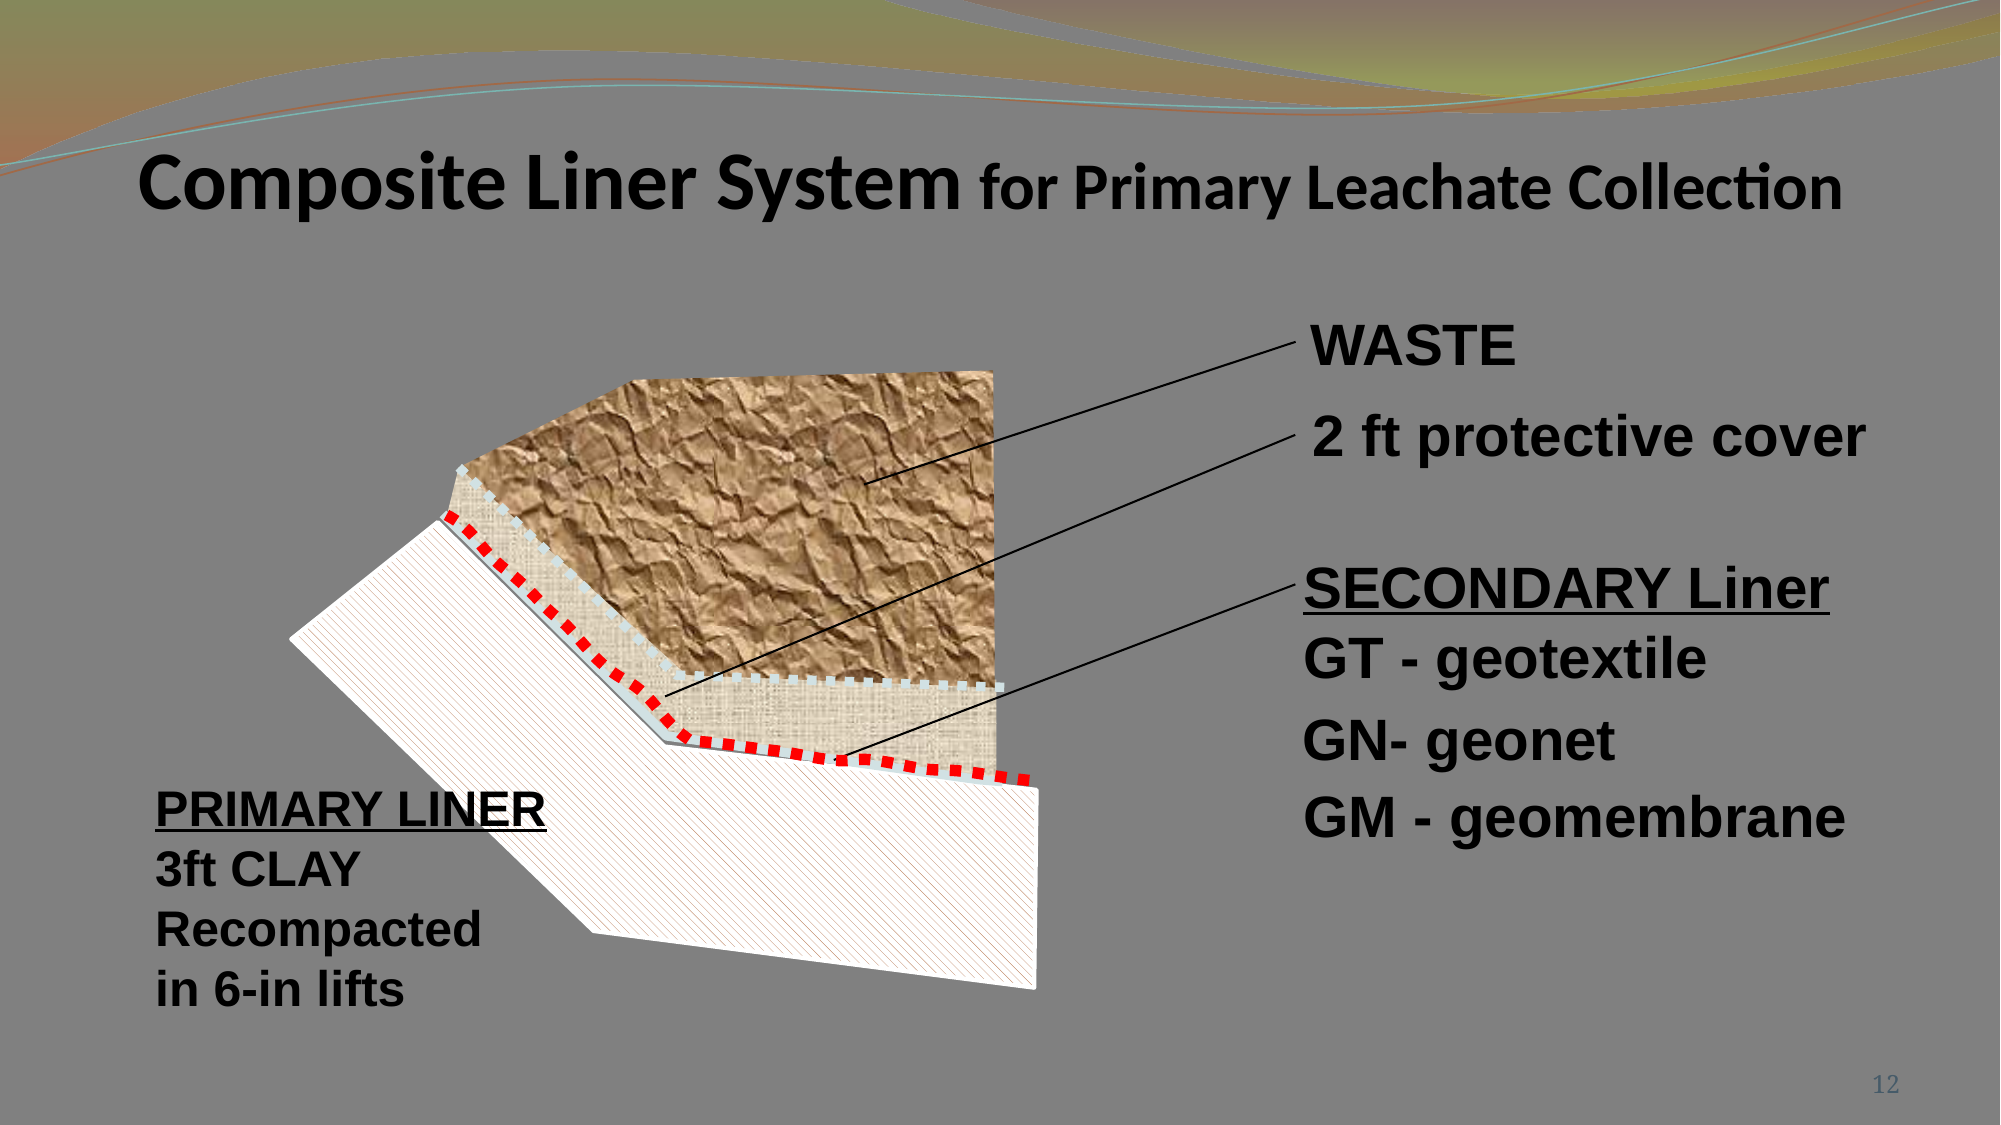

# Composite Liner System for Primary Leachate Collection
WASTE

2 ft protective cover

SECONDARY Liner
GT - geotextile
GN- geonet
PRIMARY LINER
3ft CLAY
Recompacted
in 6-in lifts
GM - geomembrane
12